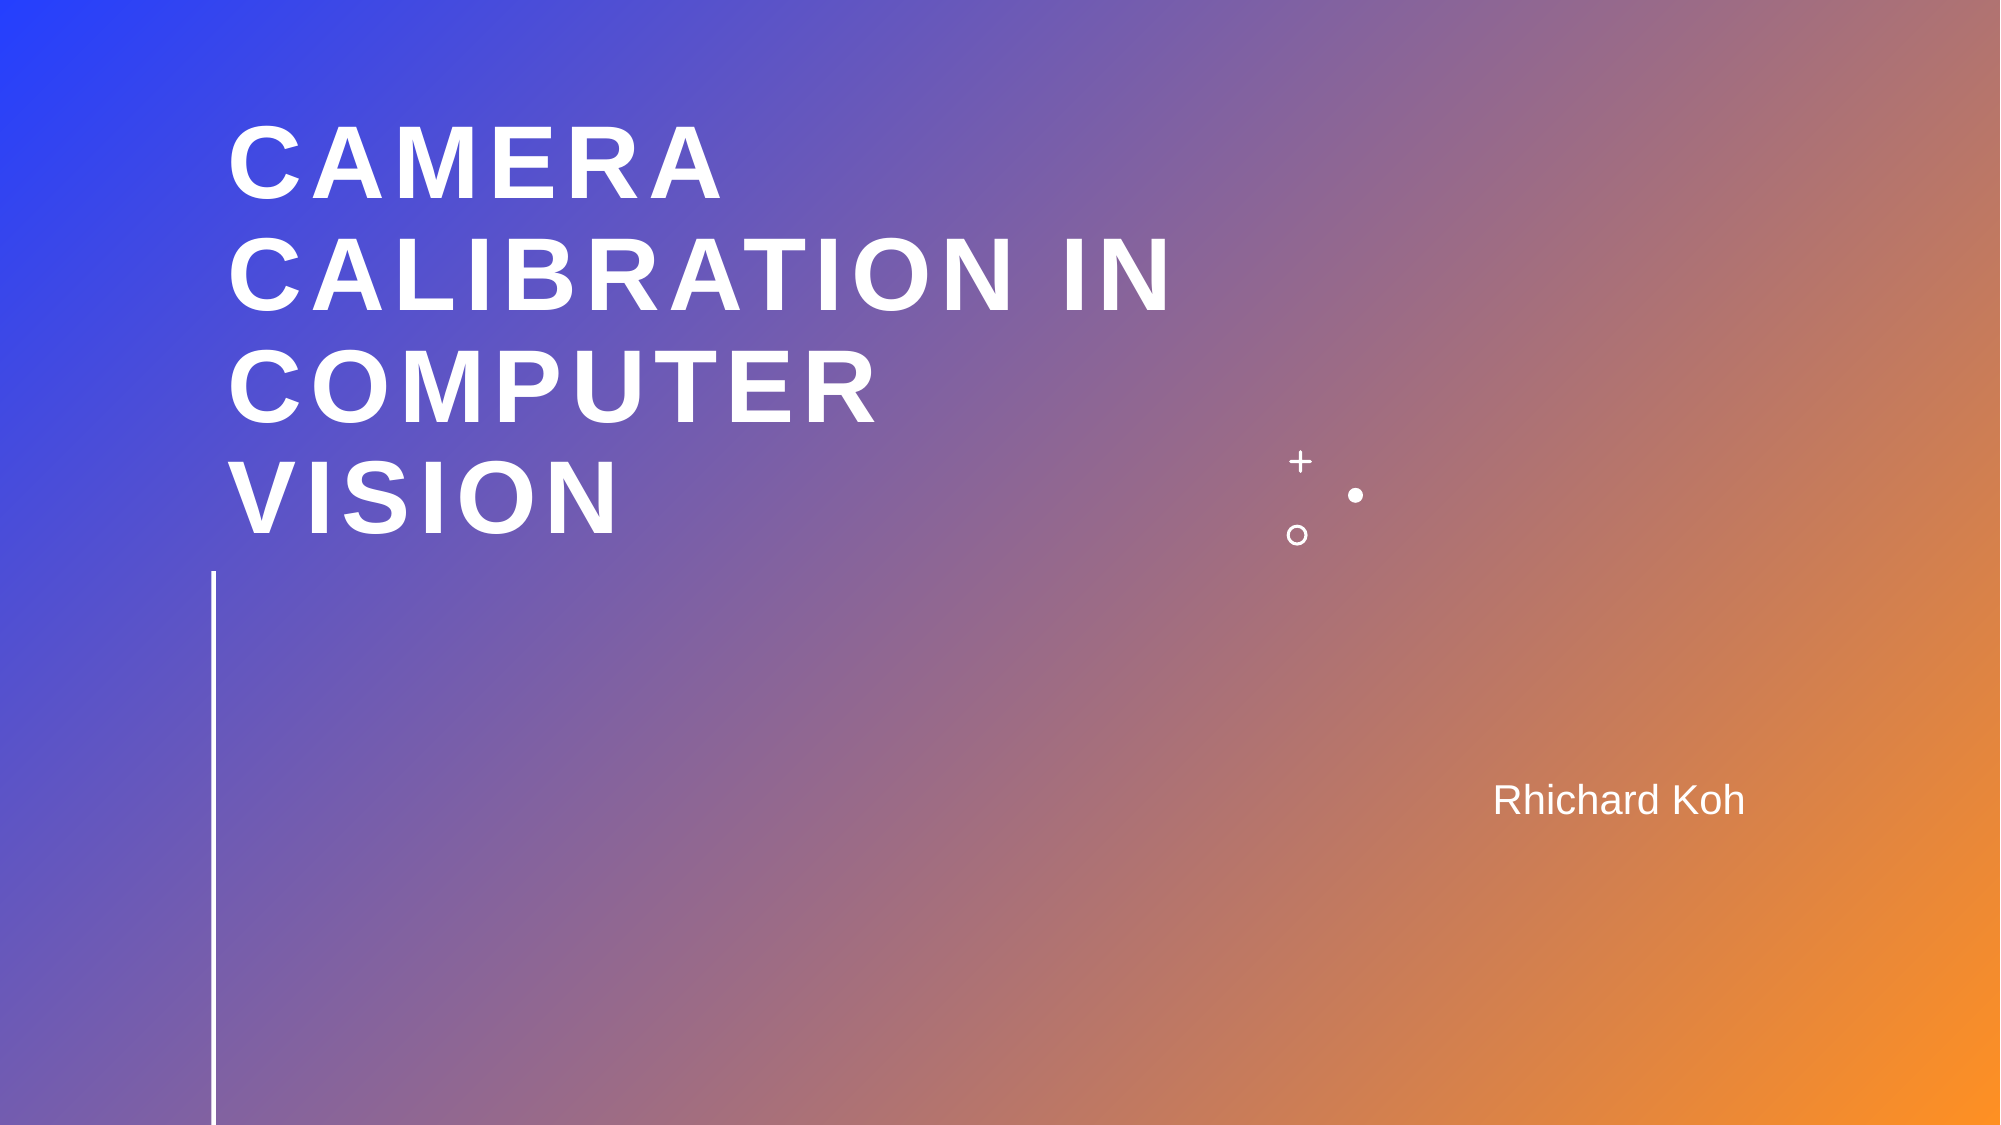

# Camera Calibration in Computer Vision
Rhichard Koh